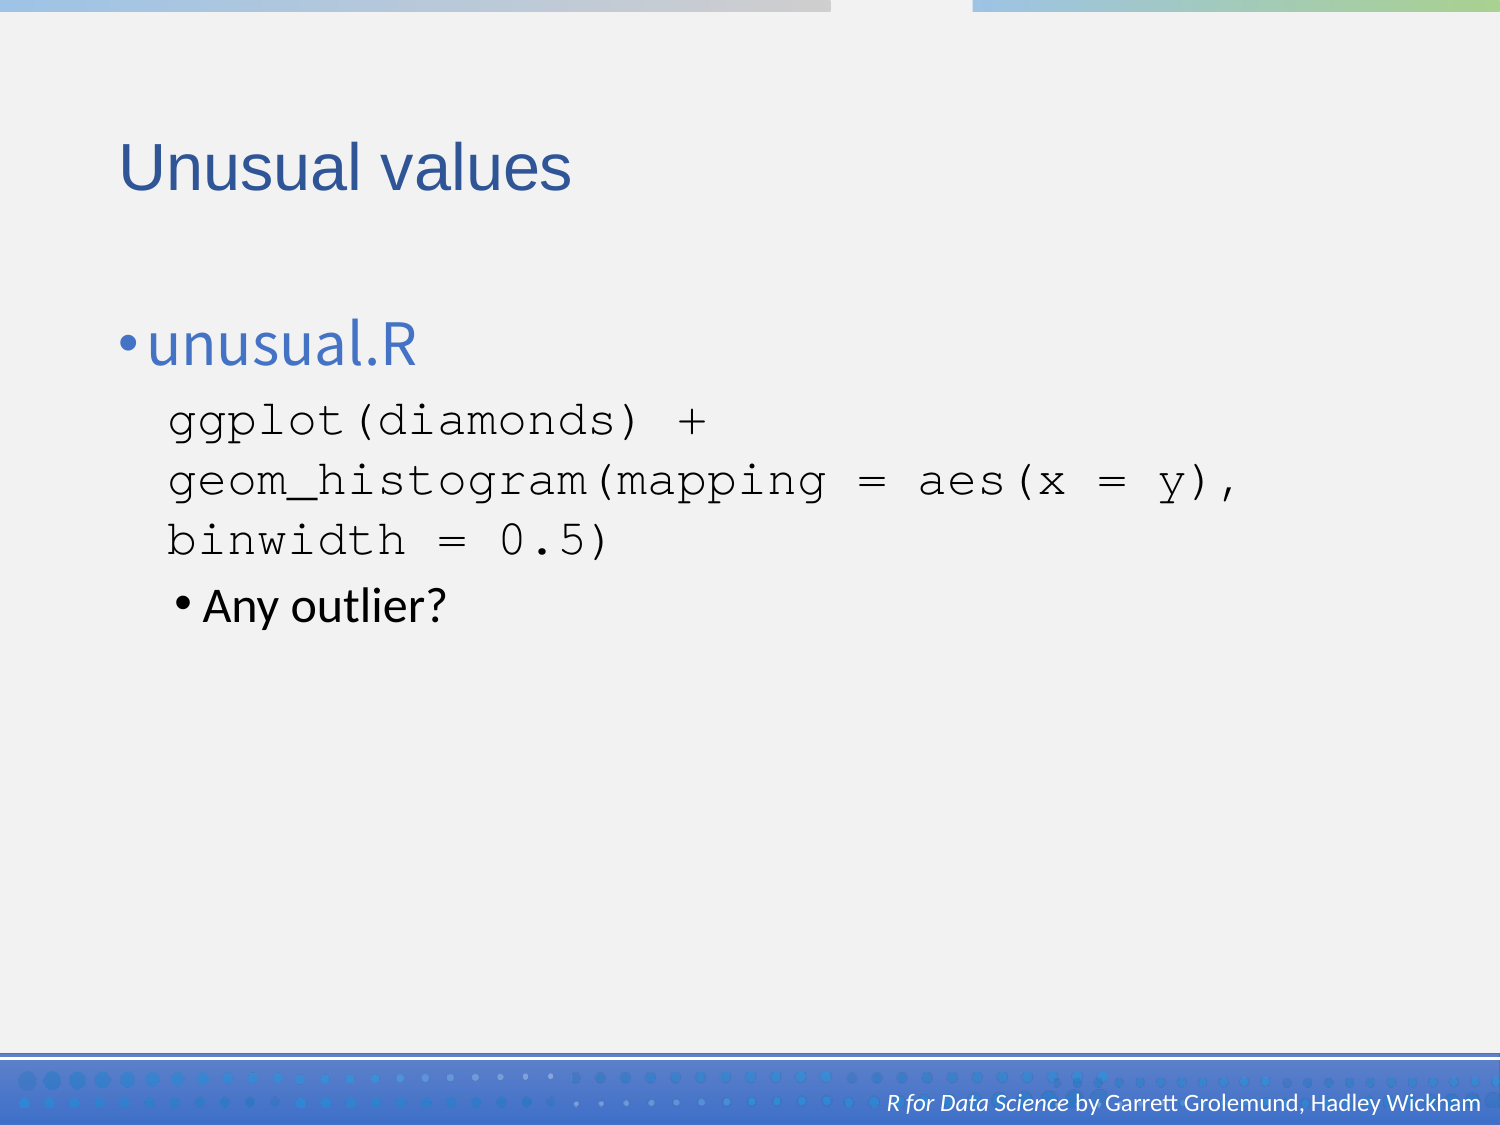

# Unusual values
unusual.R
ggplot(diamonds) +   geom_histogram(mapping = aes(x = y), binwidth = 0.5)
Any outlier?

R for Data Science by Garrett Grolemund, Hadley Wickham